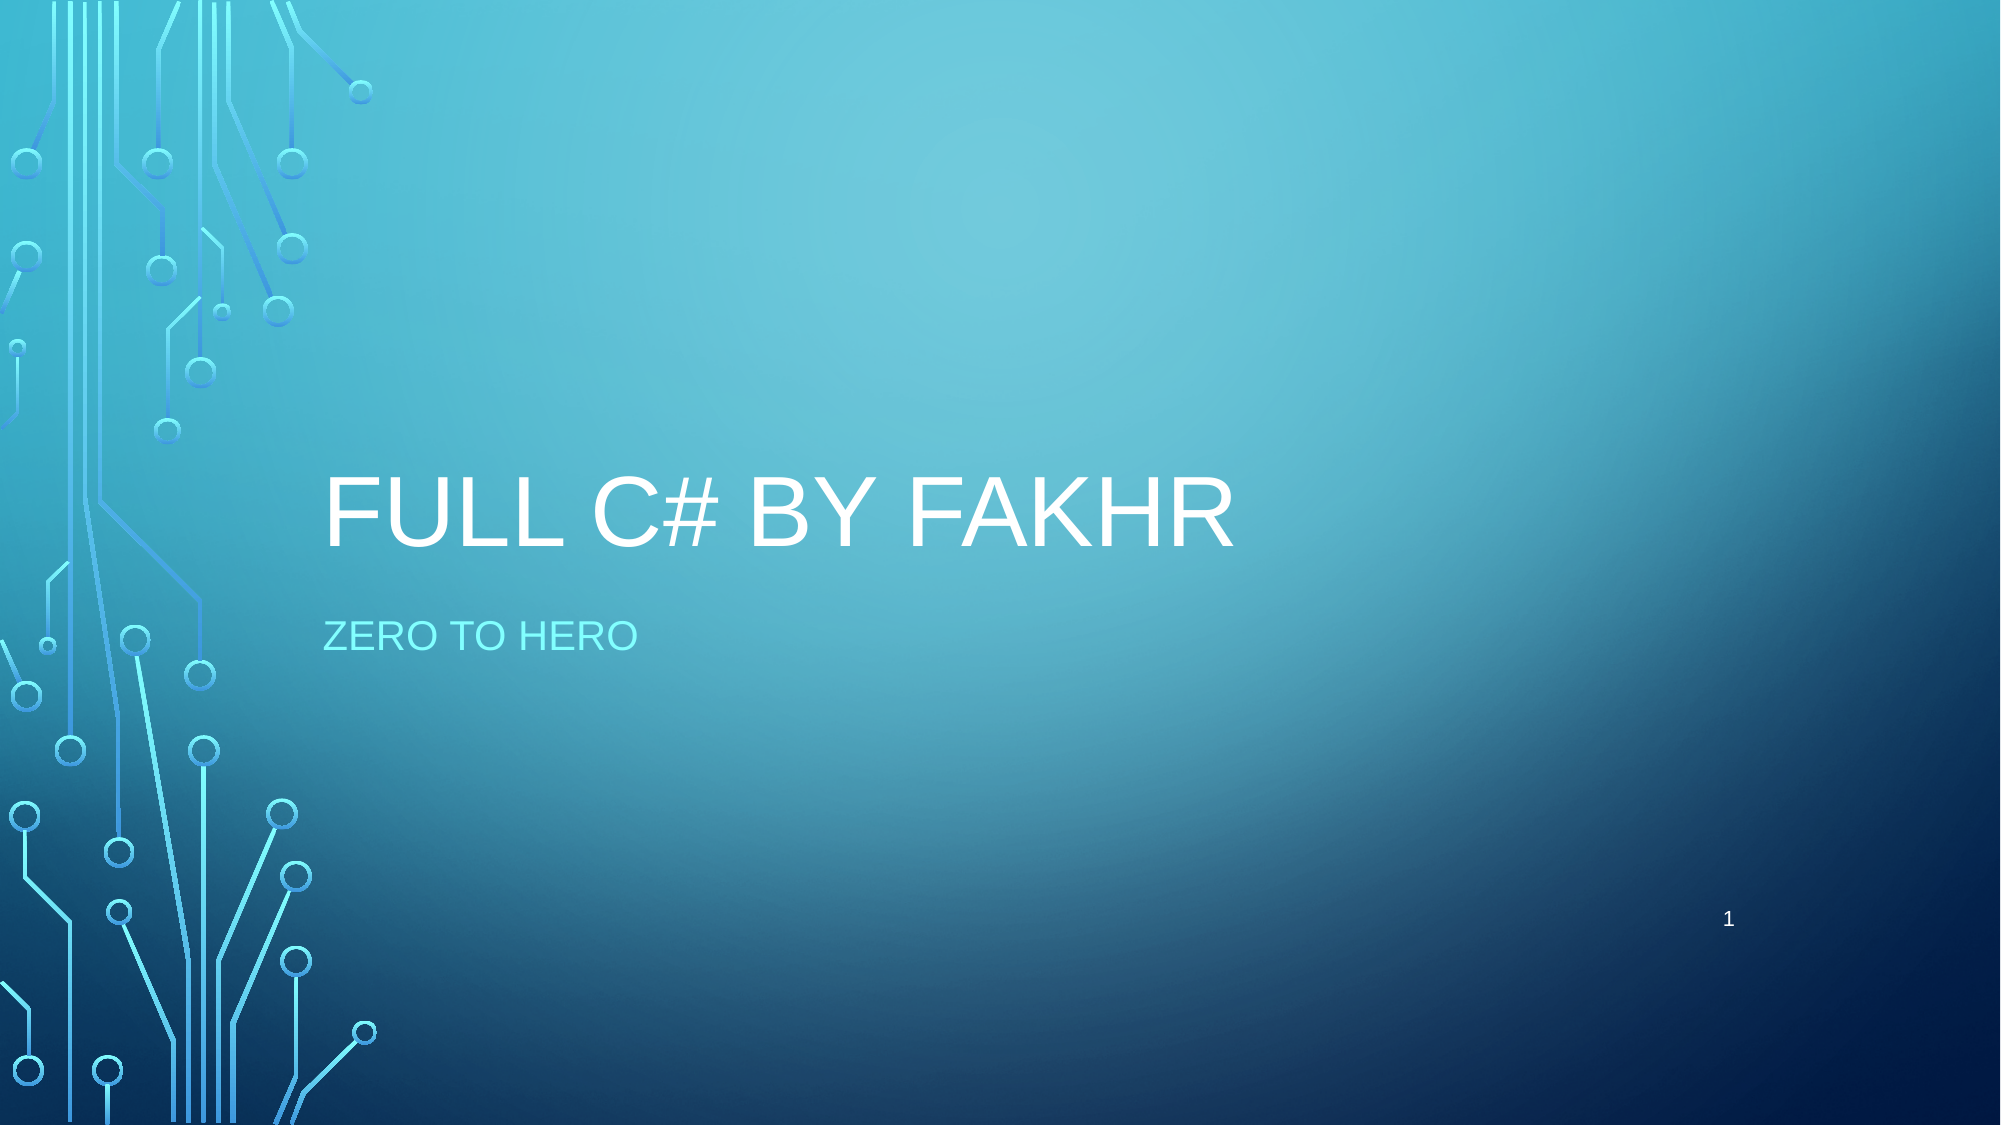

# Full C# by Fakhr
Zero to hero
1